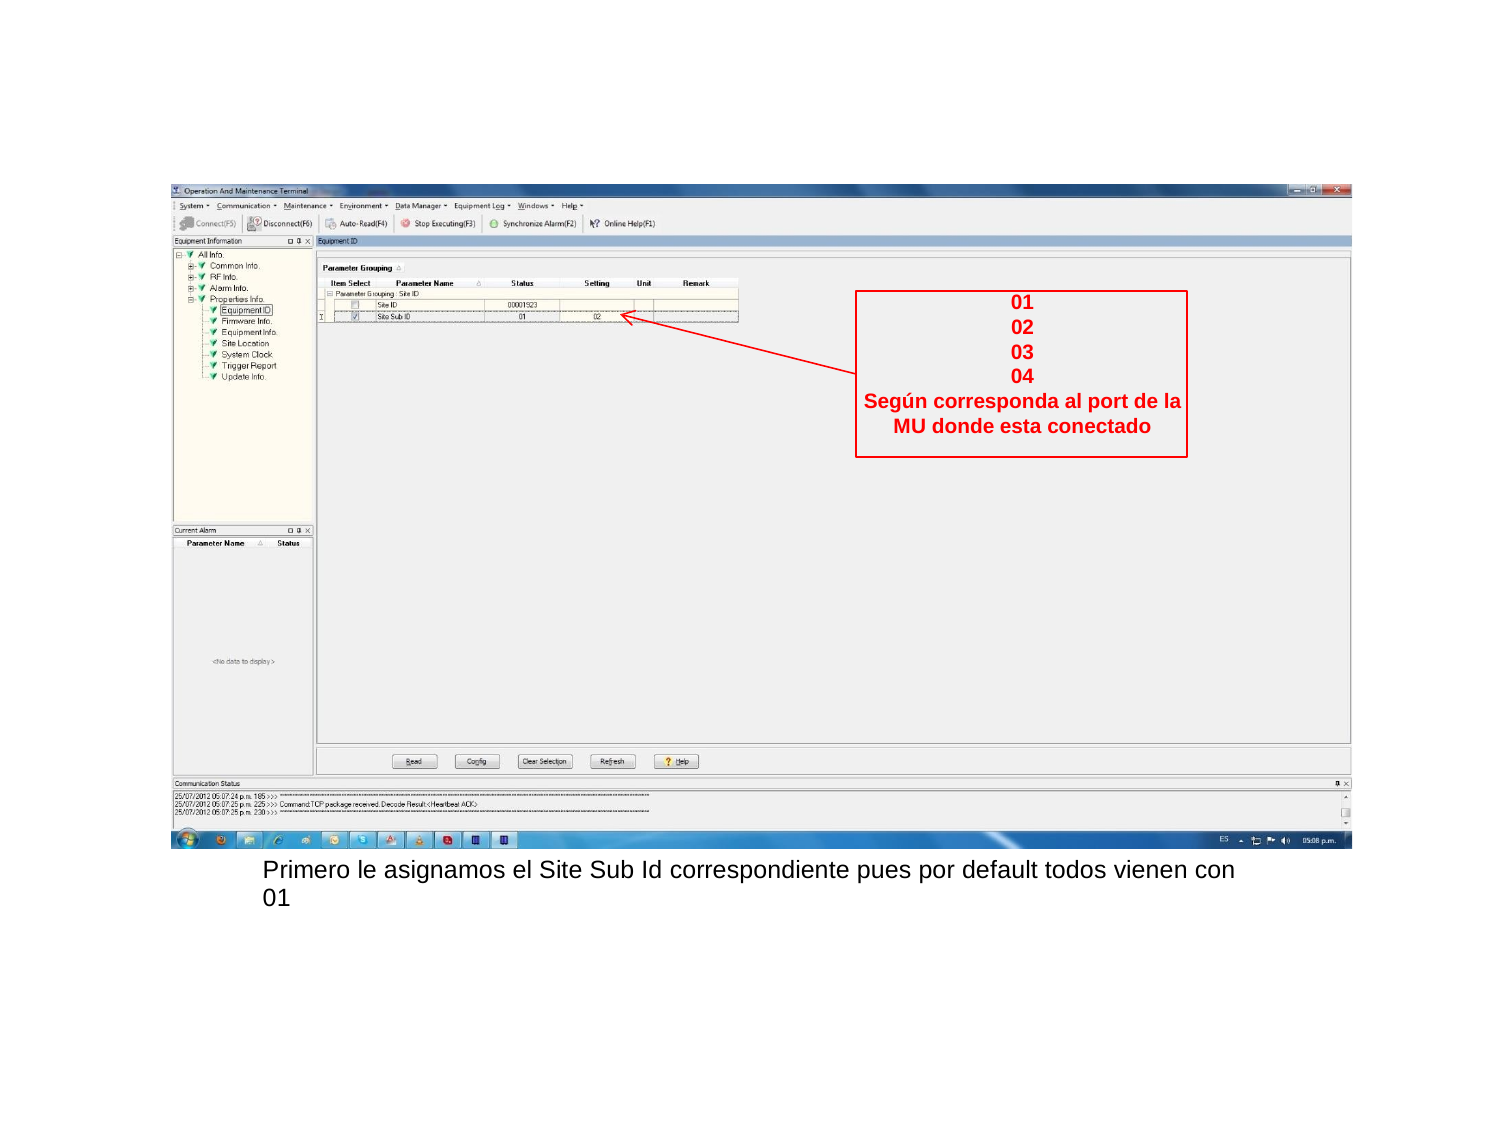

01
02
03
04
Según corresponda al port de la
MU donde esta conectado

Primero le asignamos el Site Sub Id correspondiente pues por default todos vienen con 01